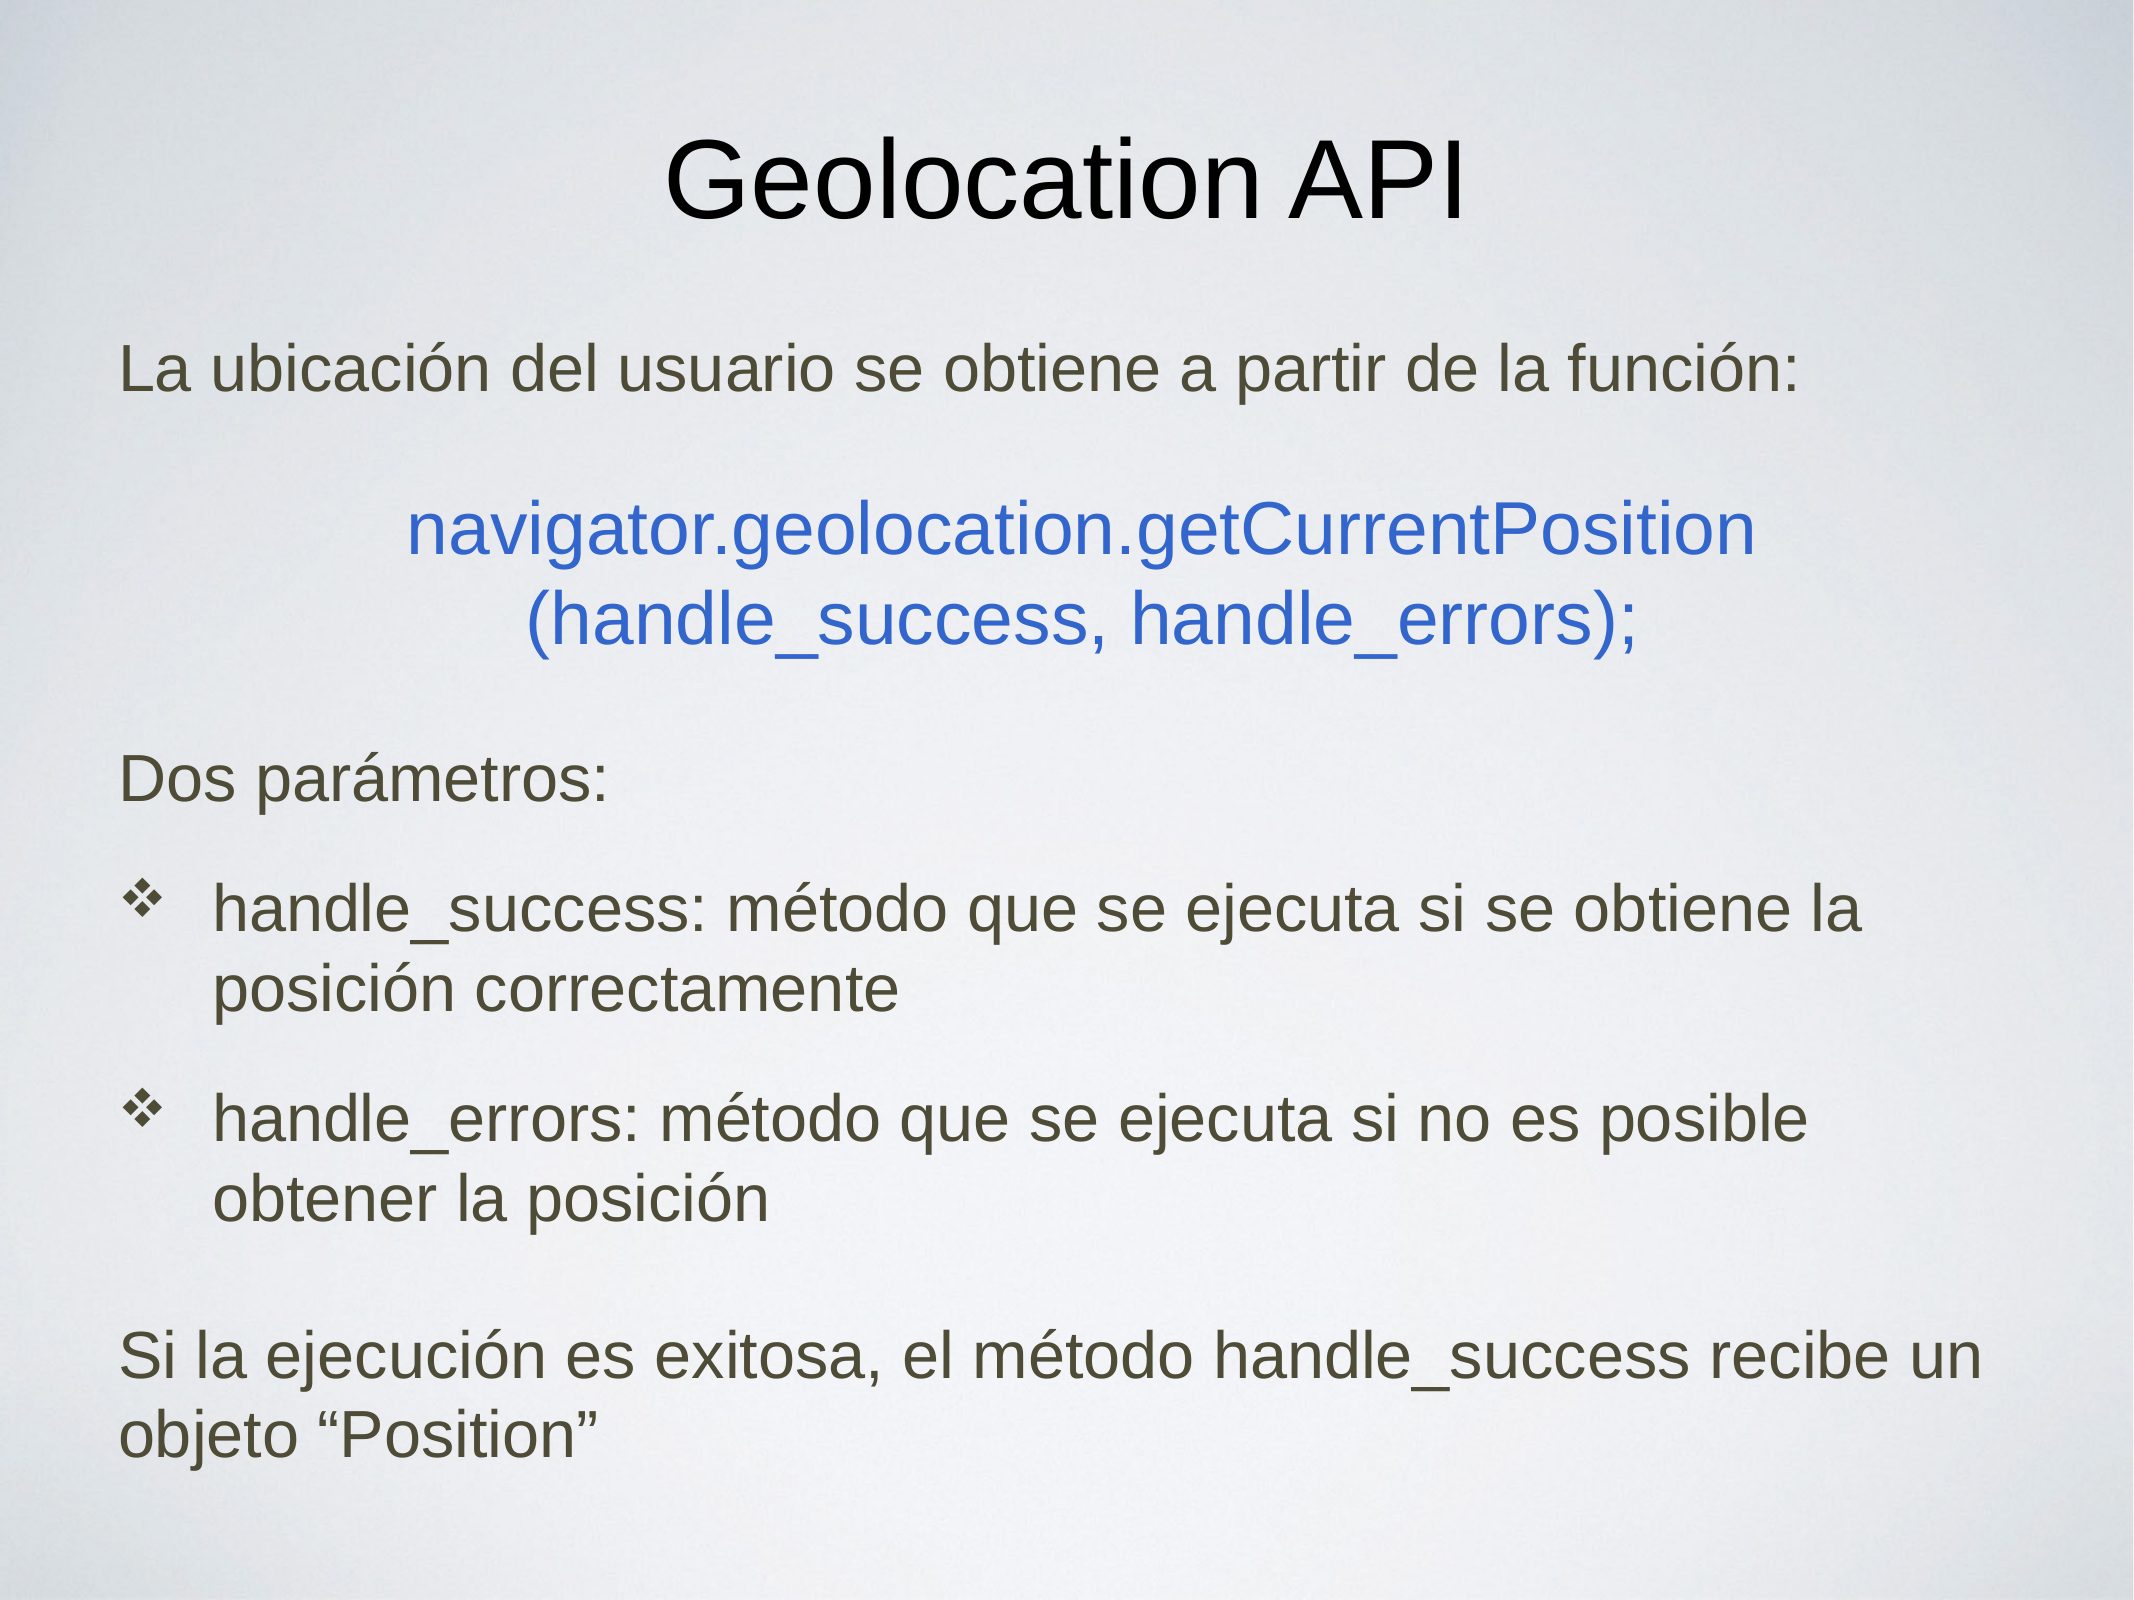

# Geolocation API
La ubicación del usuario se obtiene a partir de la función:
navigator.geolocation.getCurrentPosition
(handle_success, handle_errors);
Dos parámetros:
handle_success: método que se ejecuta si se obtiene la posición correctamente
handle_errors: método que se ejecuta si no es posible obtener la posición
Si la ejecución es exitosa, el método handle_success recibe un objeto “Position”